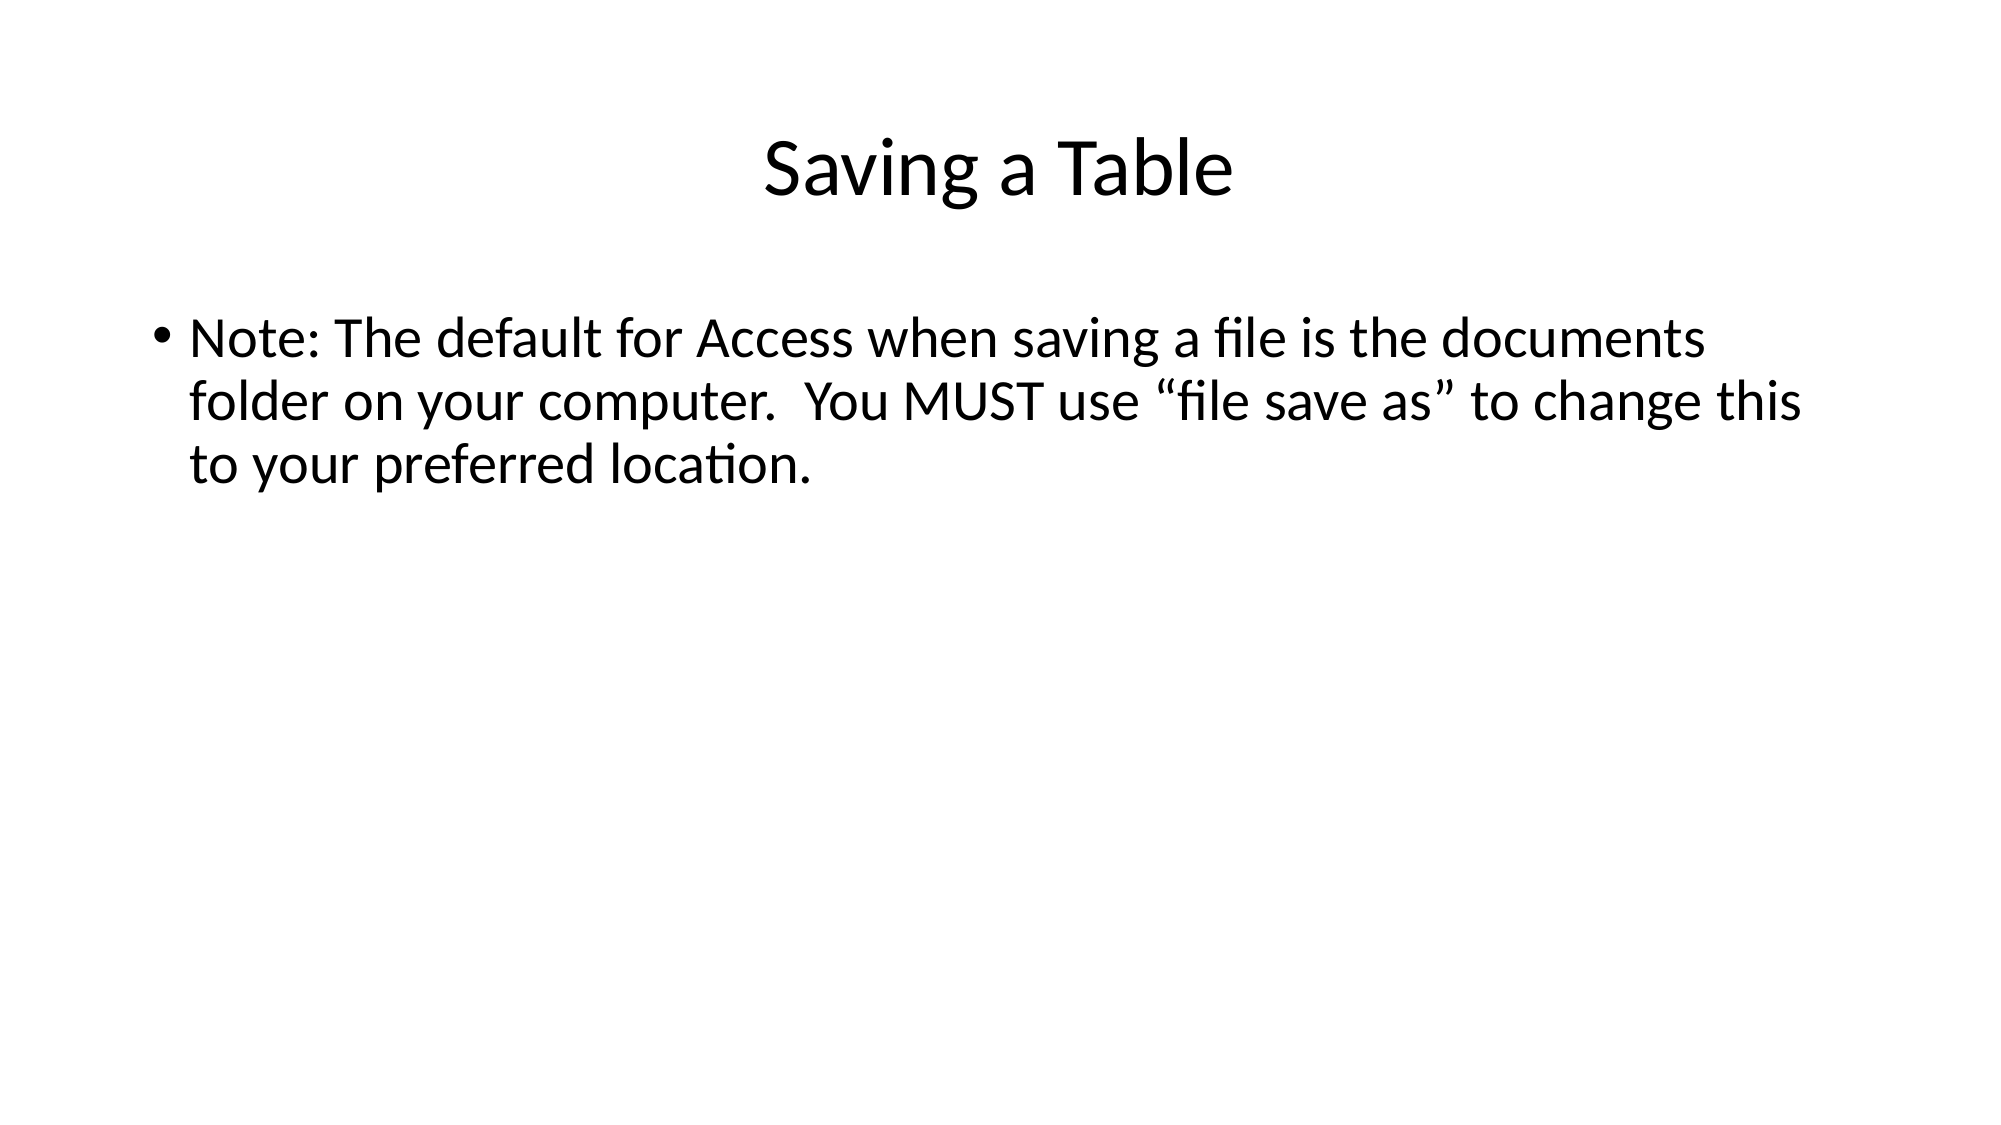

# Saving a Table
Note: The default for Access when saving a file is the documents folder on your computer.  You MUST use “file save as” to change this to your preferred location.